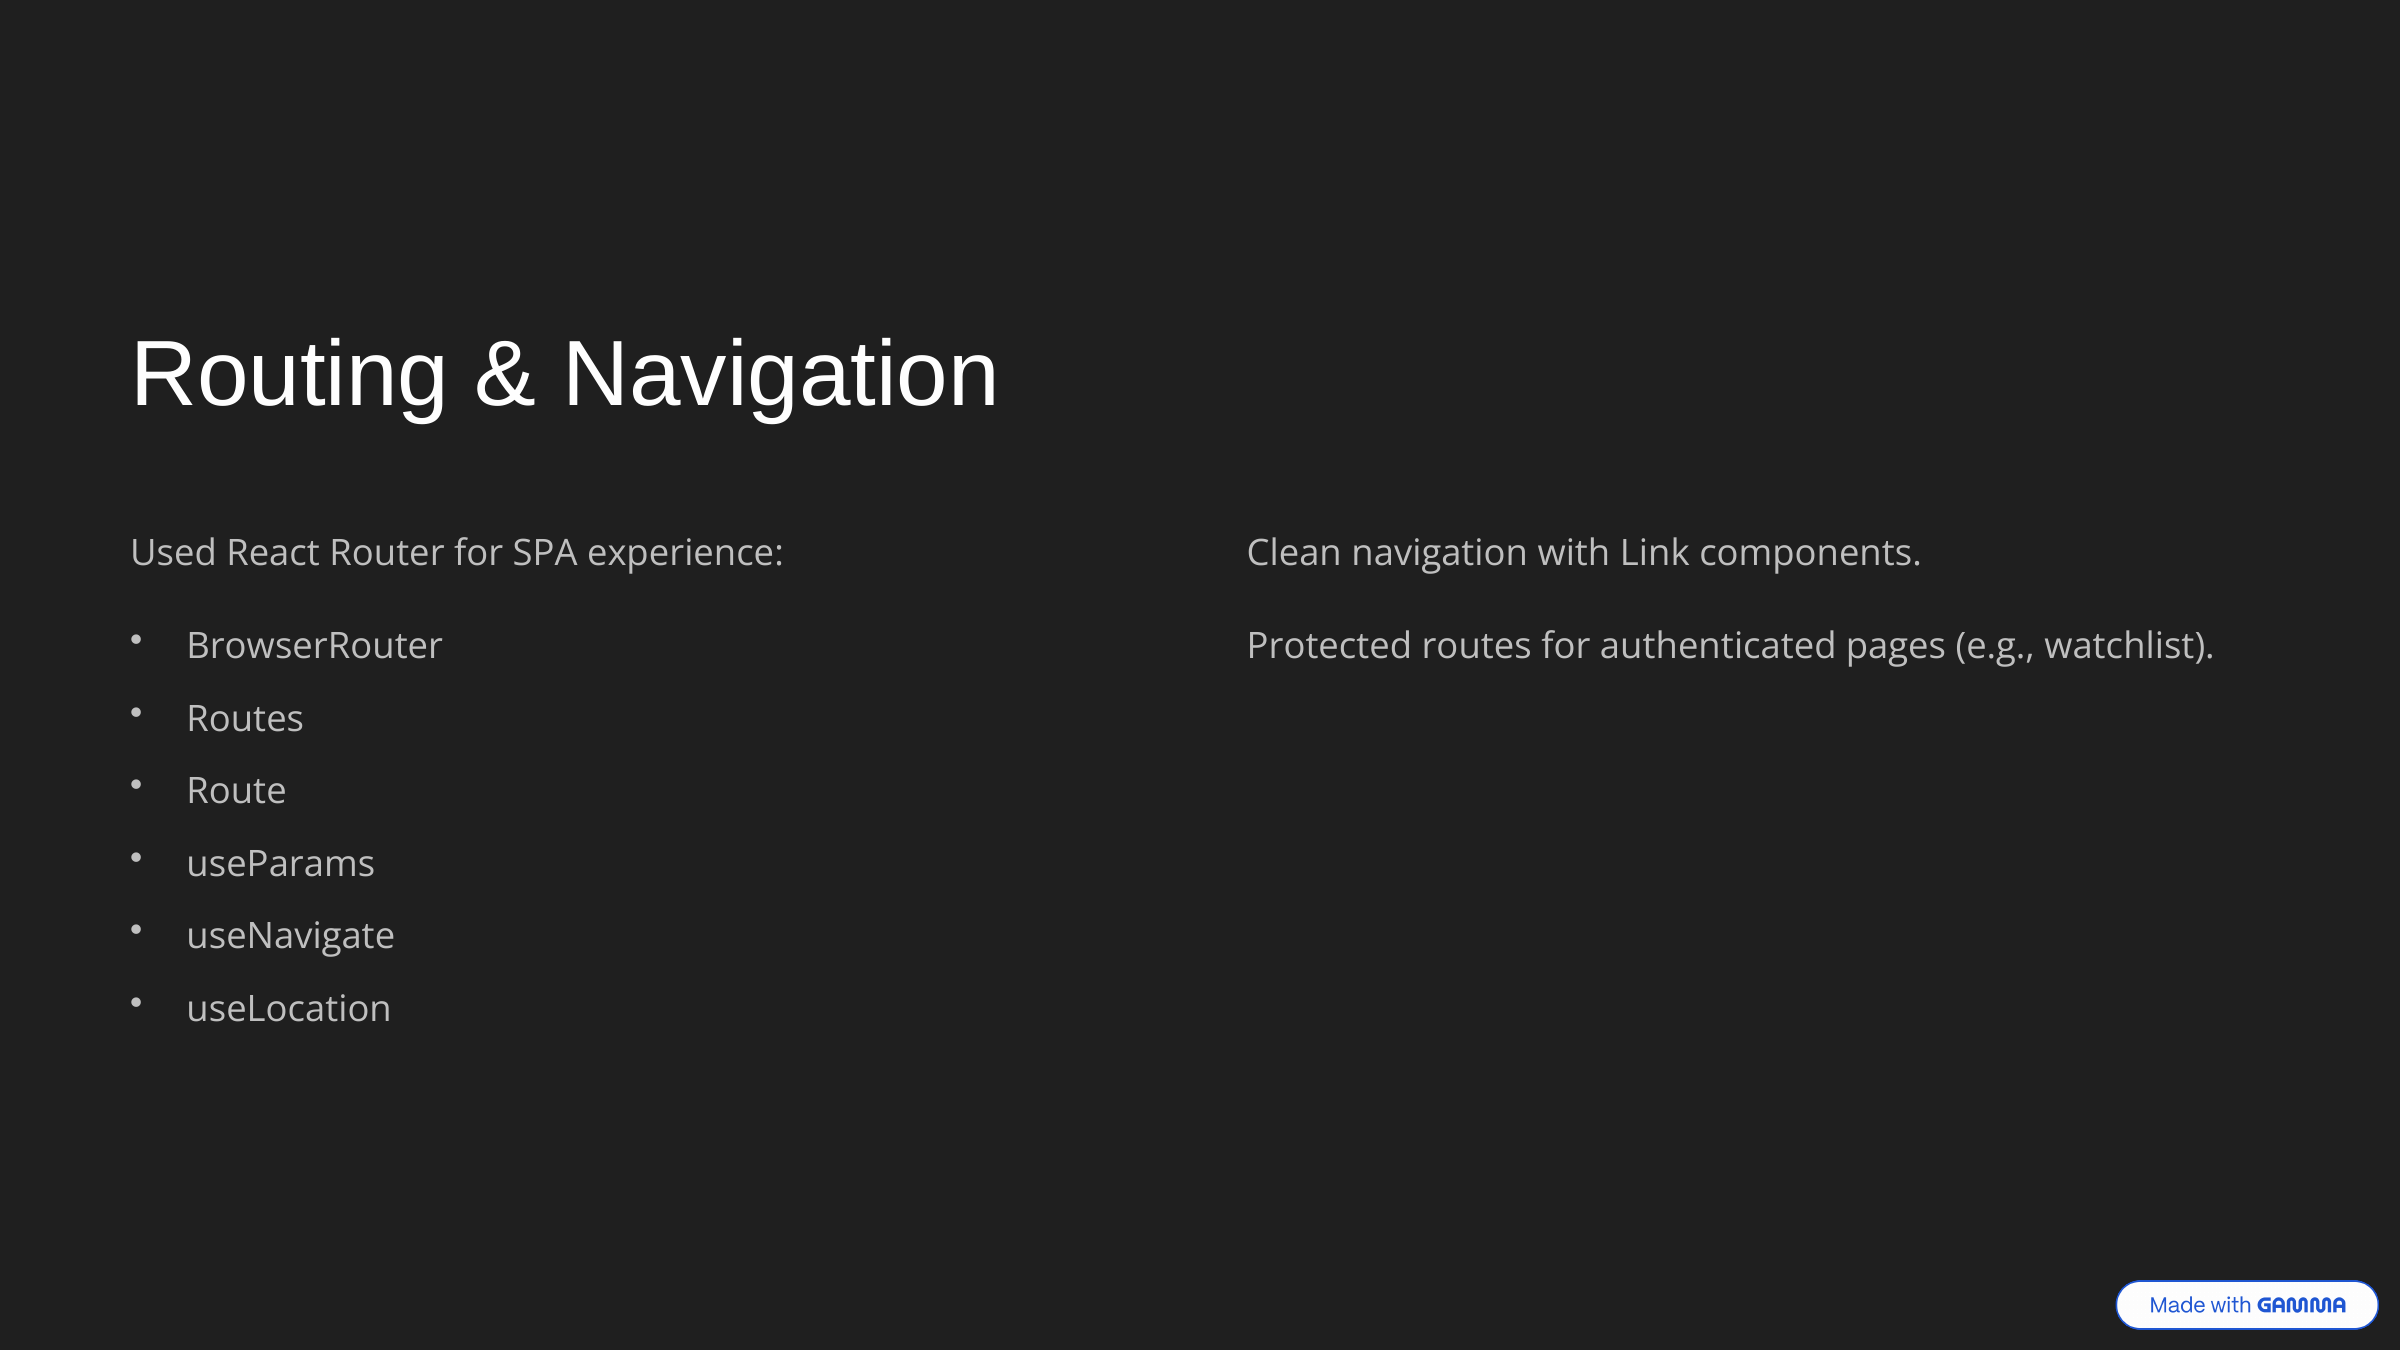

Routing & Navigation
Used React Router for SPA experience:
Clean navigation with Link components.
BrowserRouter
Protected routes for authenticated pages (e.g., watchlist).
Routes
Route
useParams
useNavigate
useLocation